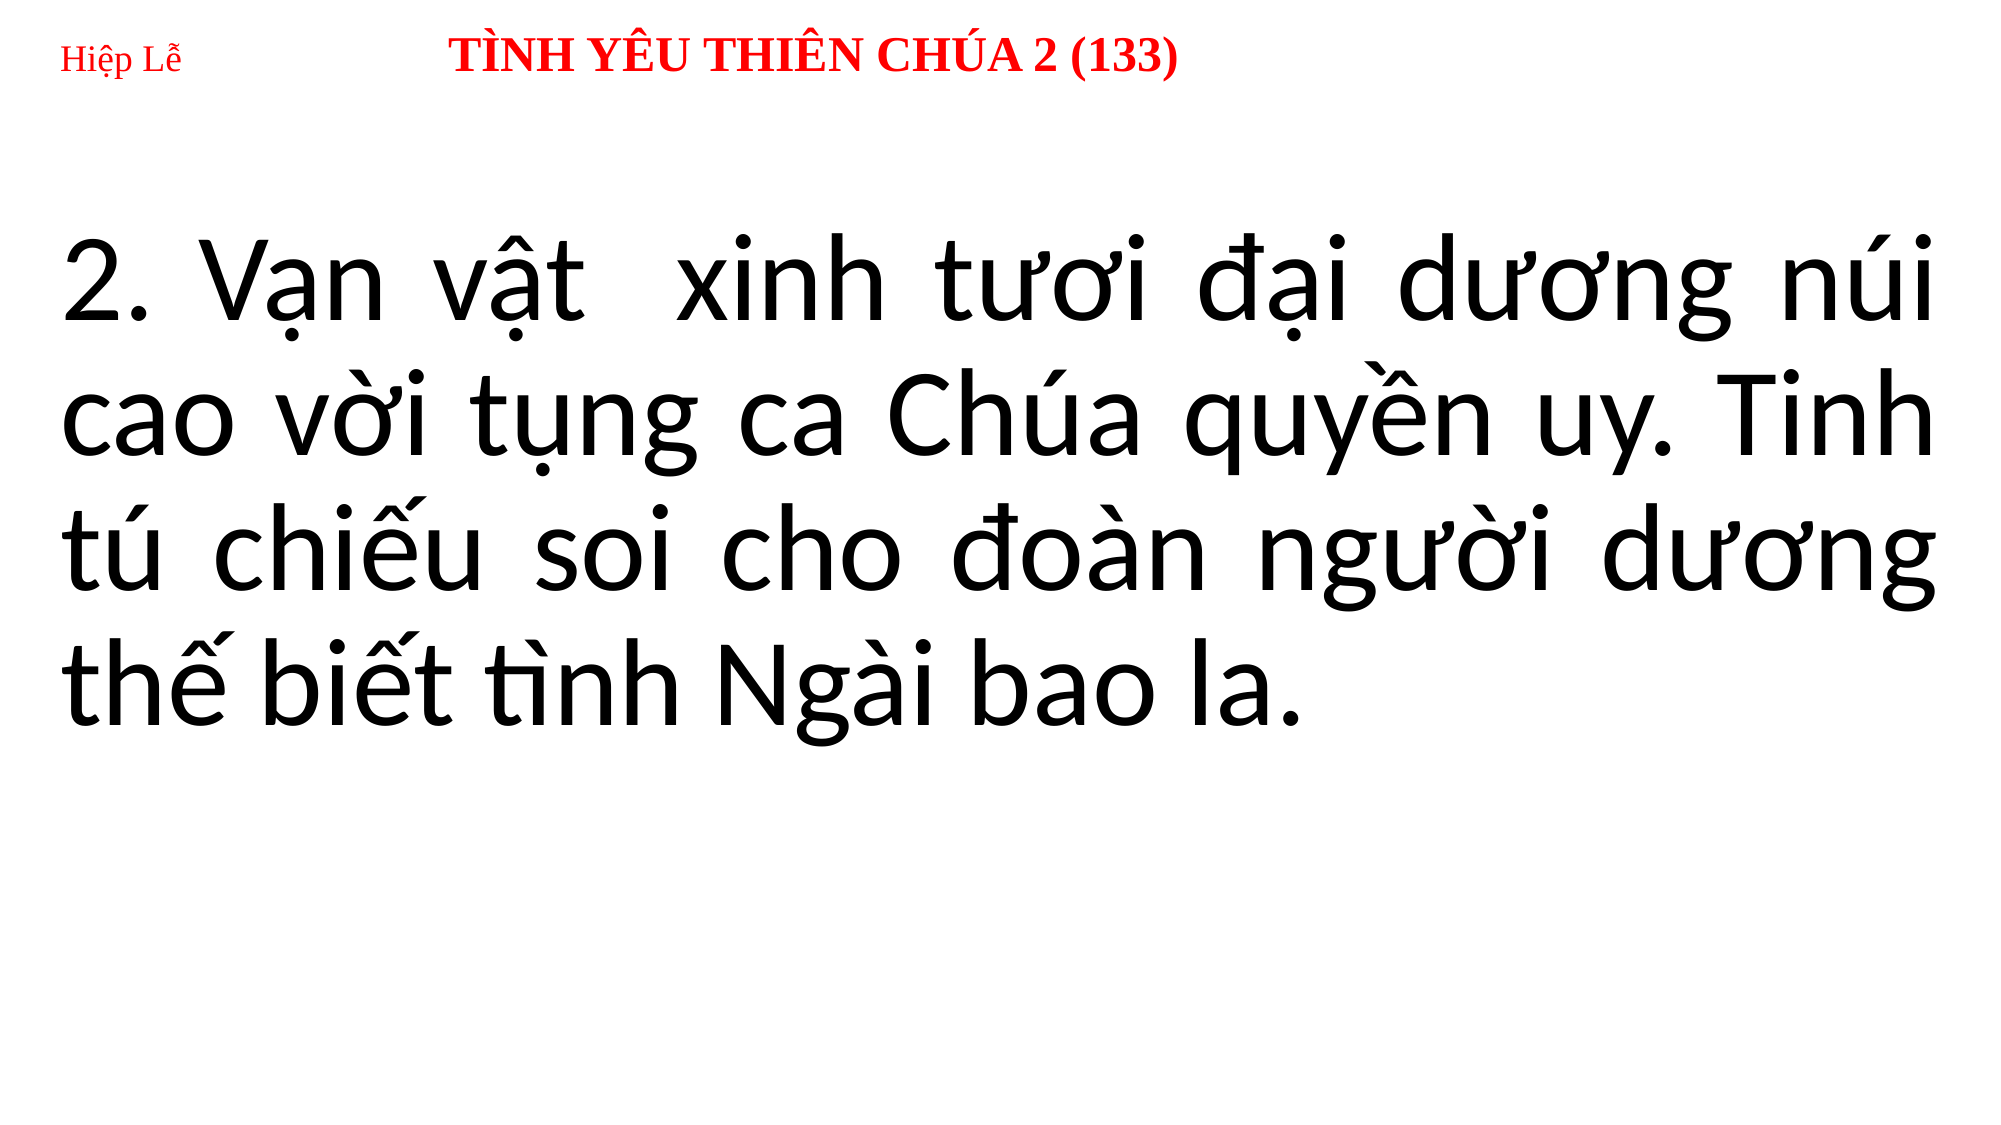

# Hiệp Lễ                            TÌNH YÊU THIÊN CHÚA 2 (133)
2. Vạn vật  xinh tươi đại dương núi cao vời tụng ca Chúa quyền uy. Tinh tú chiếu soi cho đoàn người dương thế biết tình Ngài bao la.